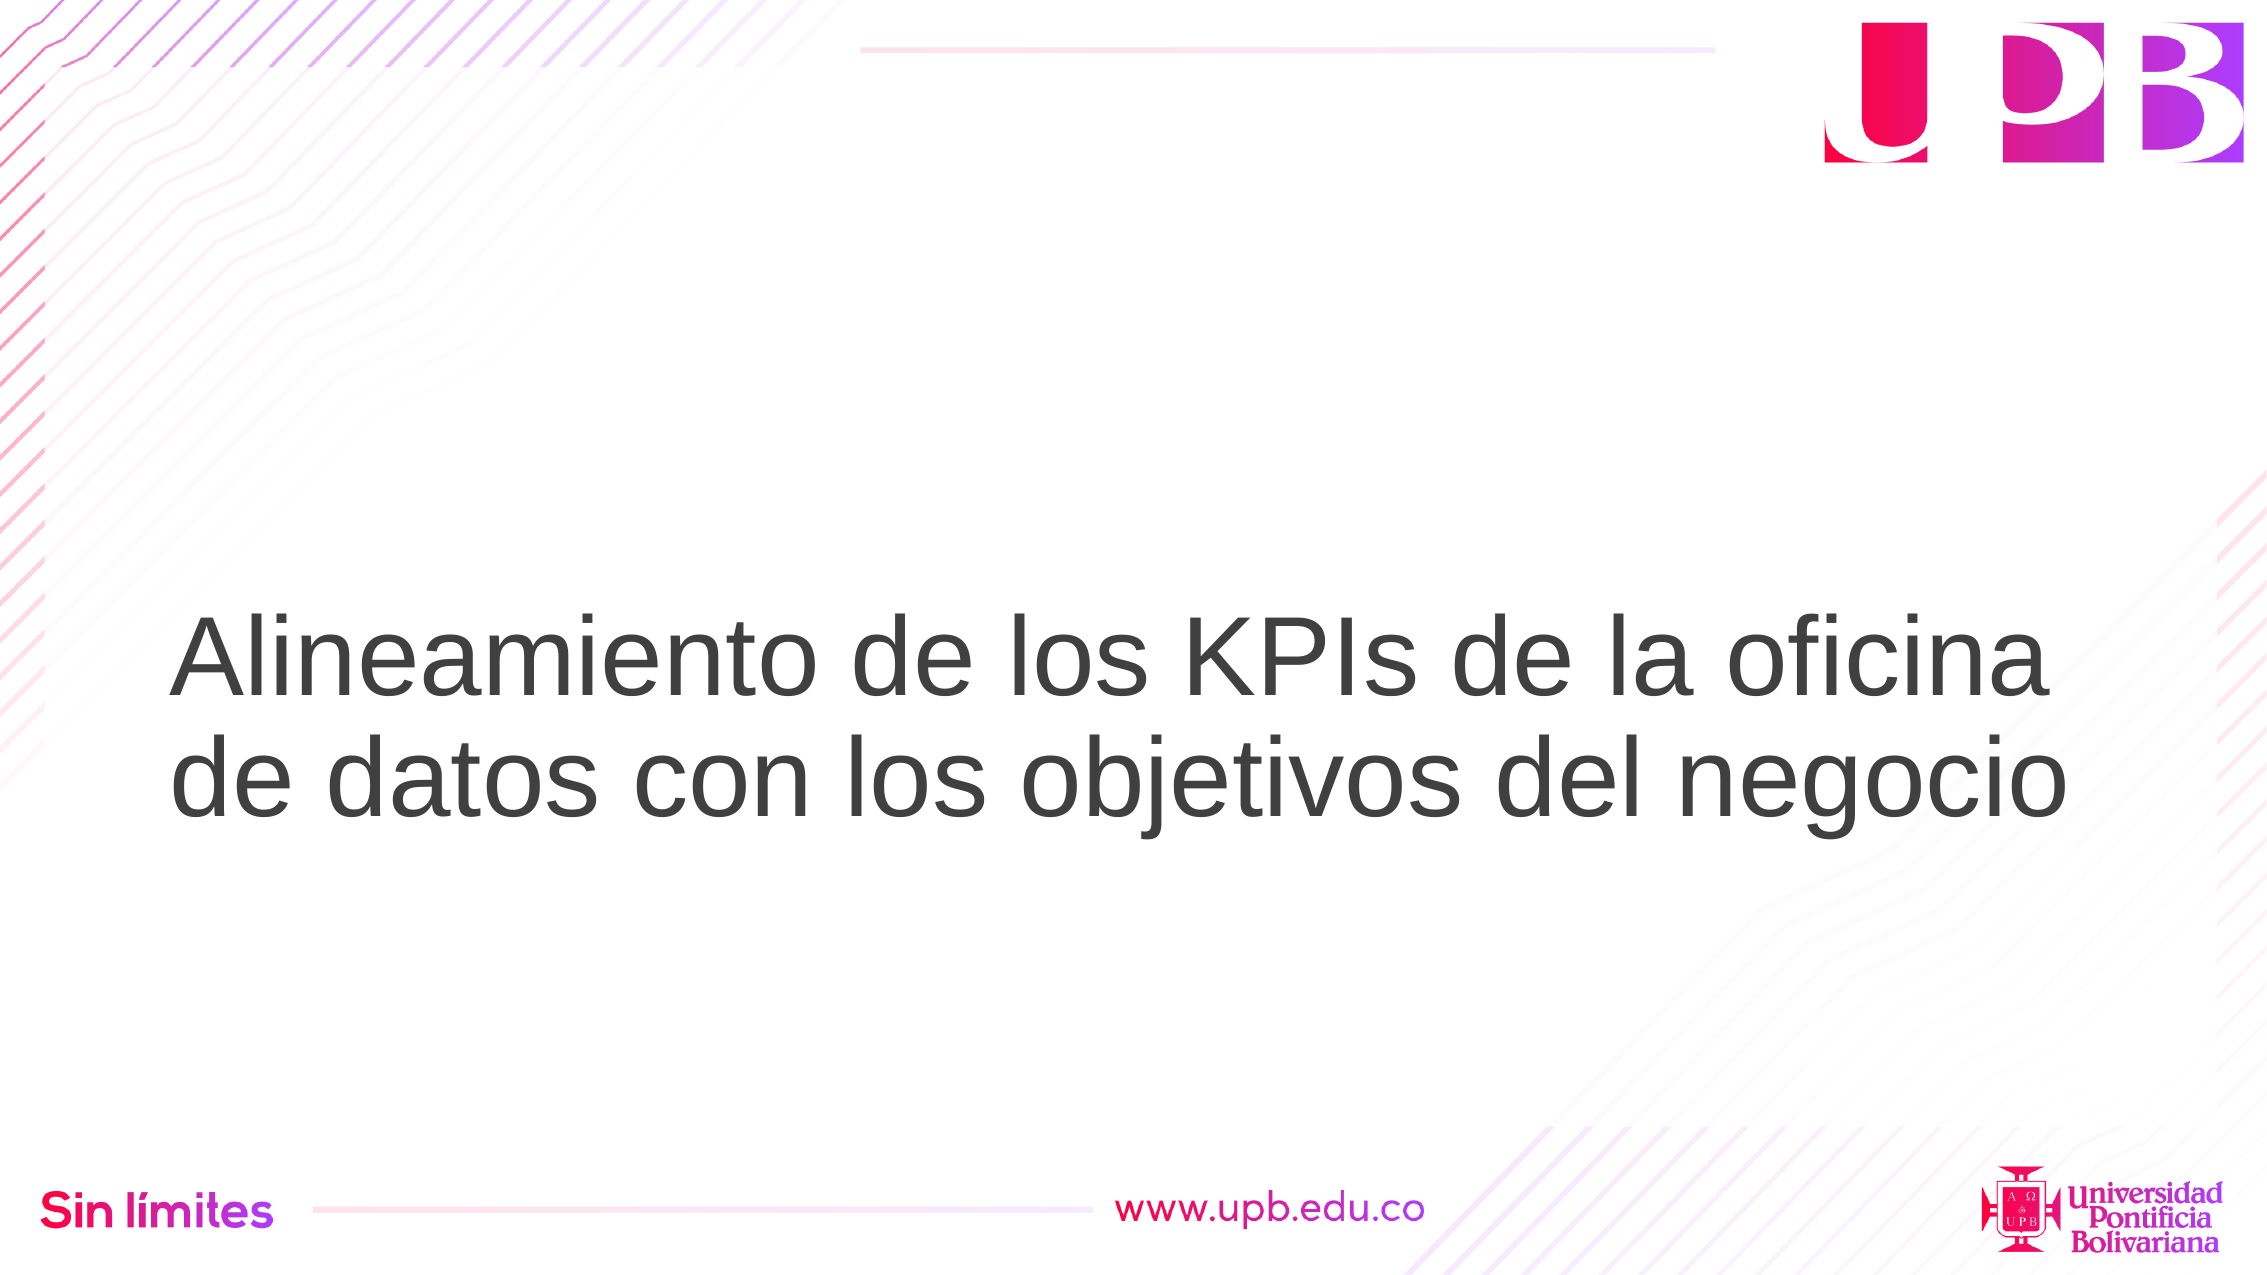

# Alineamiento de los KPIs de la oficina de datos con los objetivos del negocio